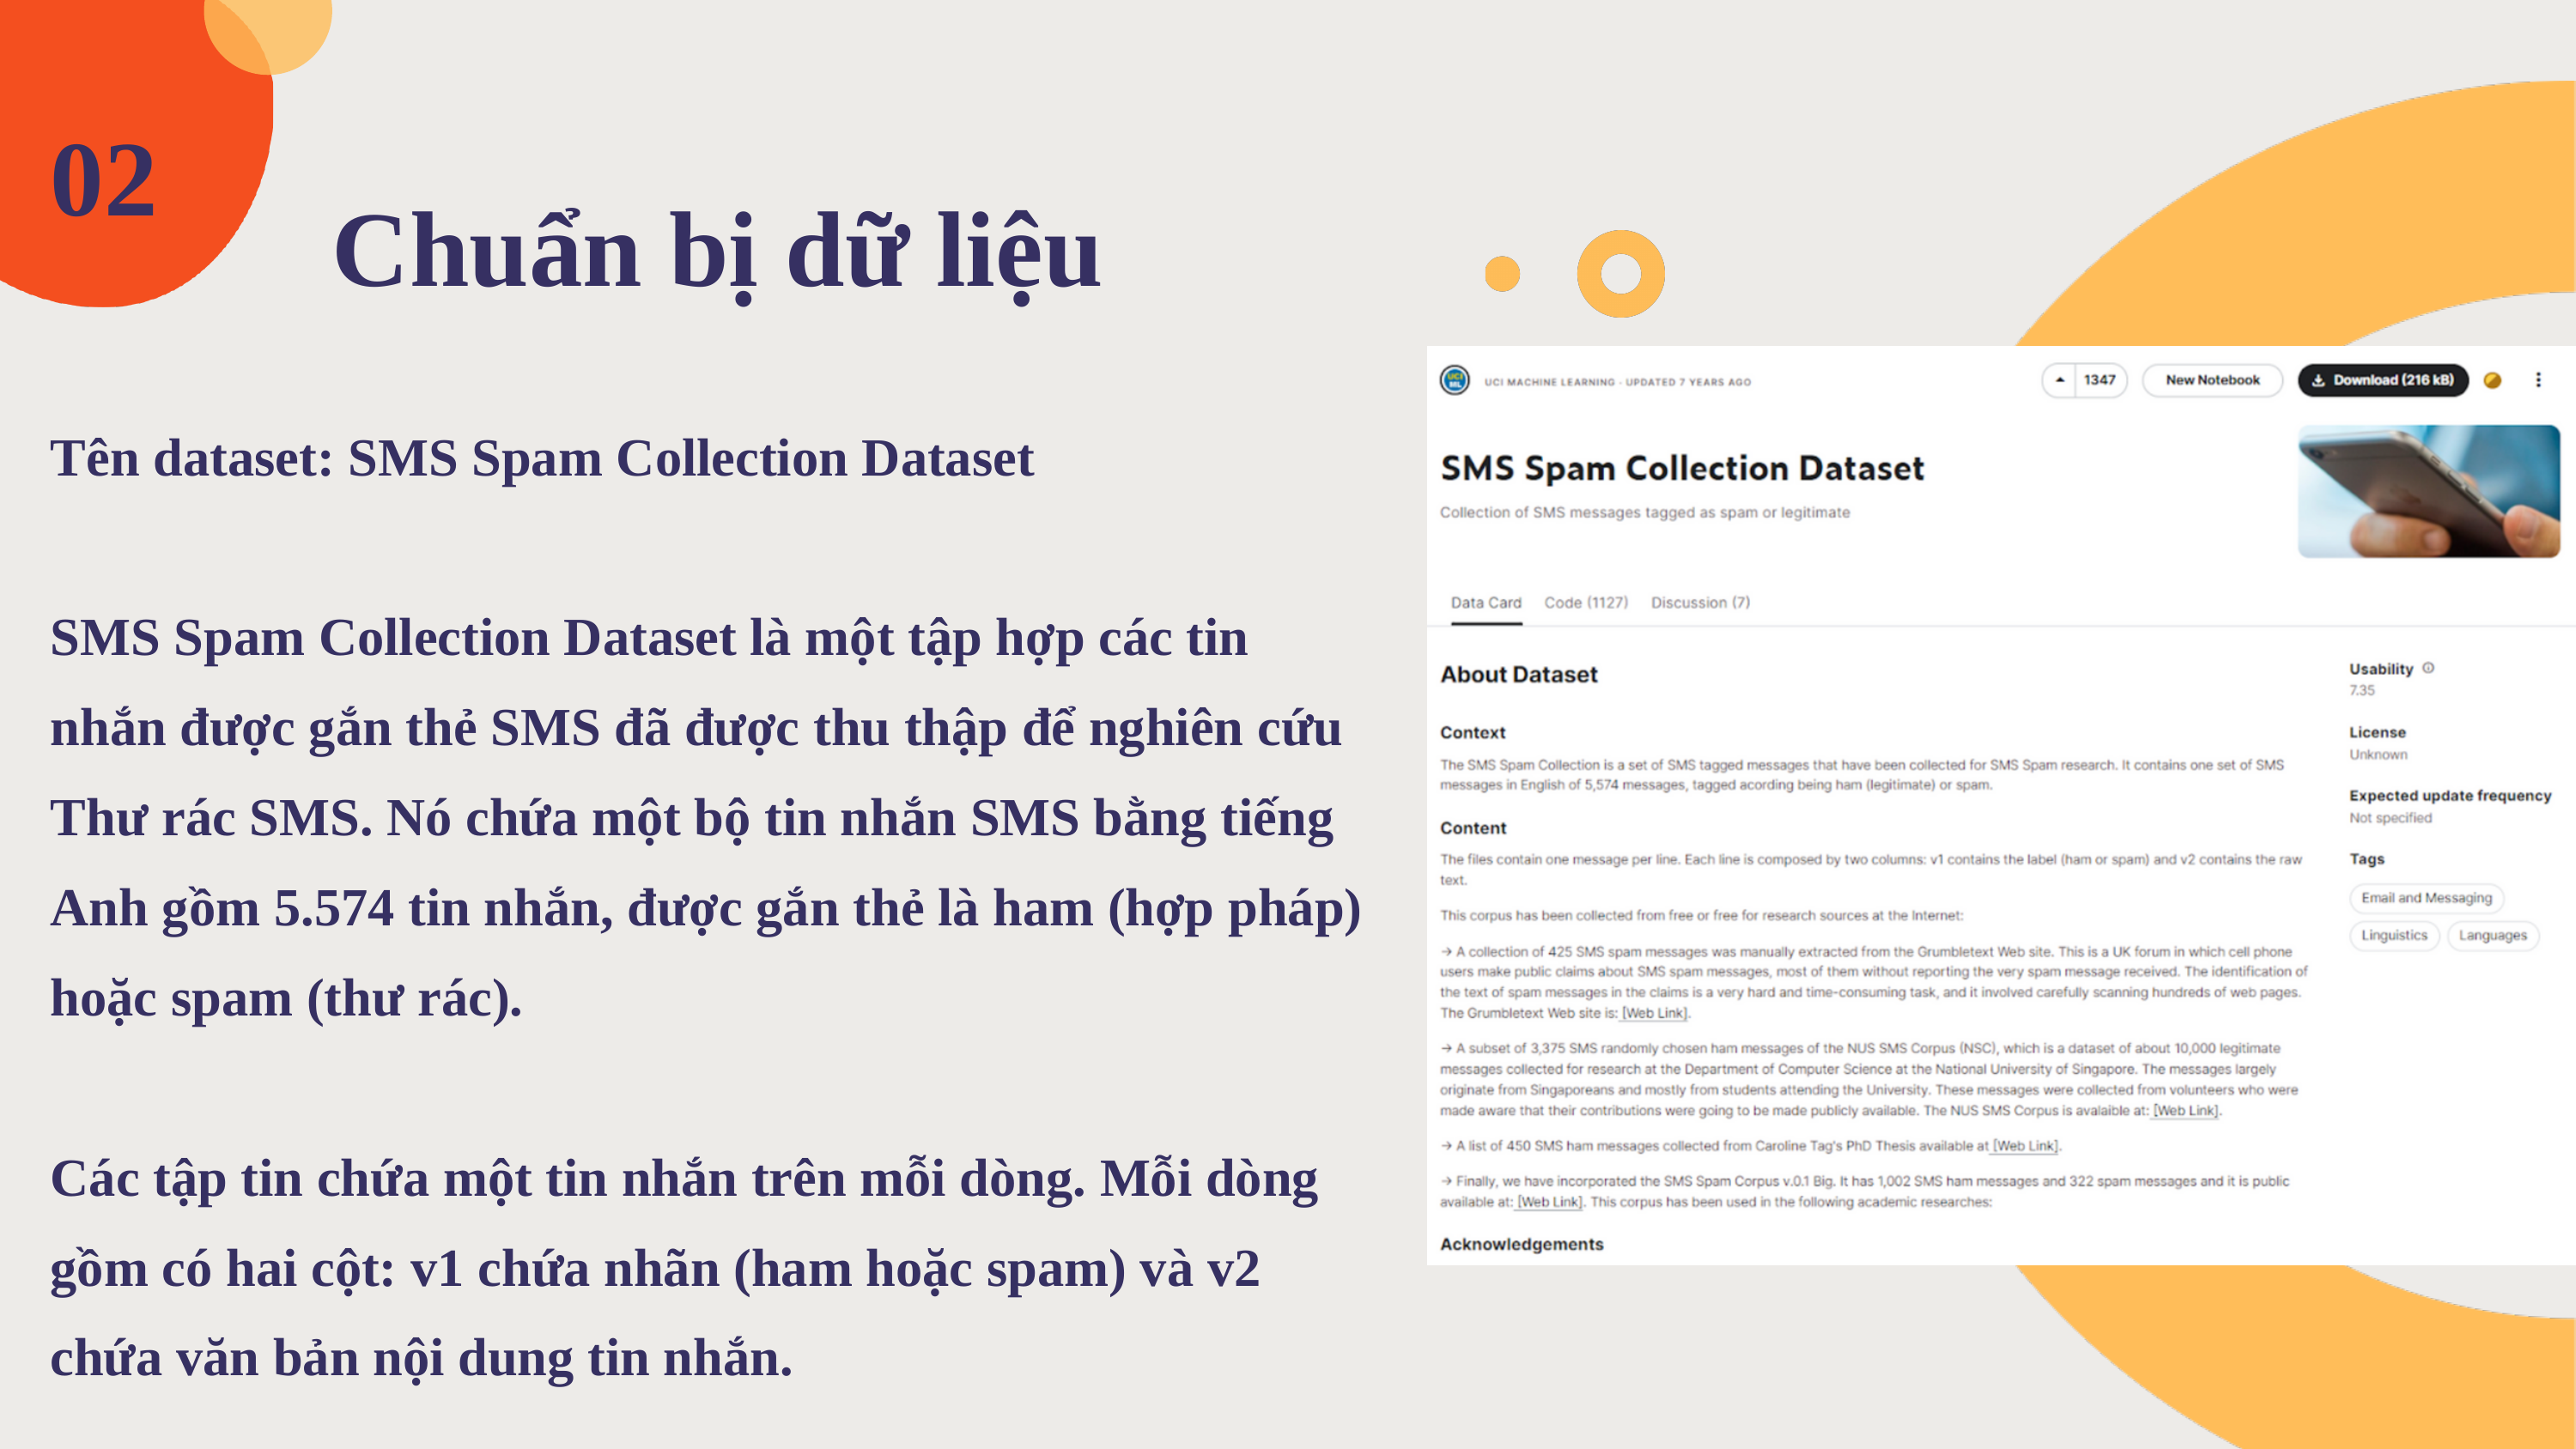

02

Chuẩn bị dữ liệu

Tên dataset: SMS Spam Collection Dataset

SMS Spam Collection Dataset là một tập hợp các tin nhắn được gắn thẻ SMS đã được thu thập để nghiên cứu Thư rác SMS. Nó chứa một bộ tin nhắn SMS bằng tiếng Anh gồm 5.574 tin nhắn, được gắn thẻ là ham (hợp pháp) hoặc spam (thư rác).

Các tập tin chứa một tin nhắn trên mỗi dòng. Mỗi dòng gồm có hai cột: v1 chứa nhãn (ham hoặc spam) và v2 chứa văn bản nội dung tin nhắn.